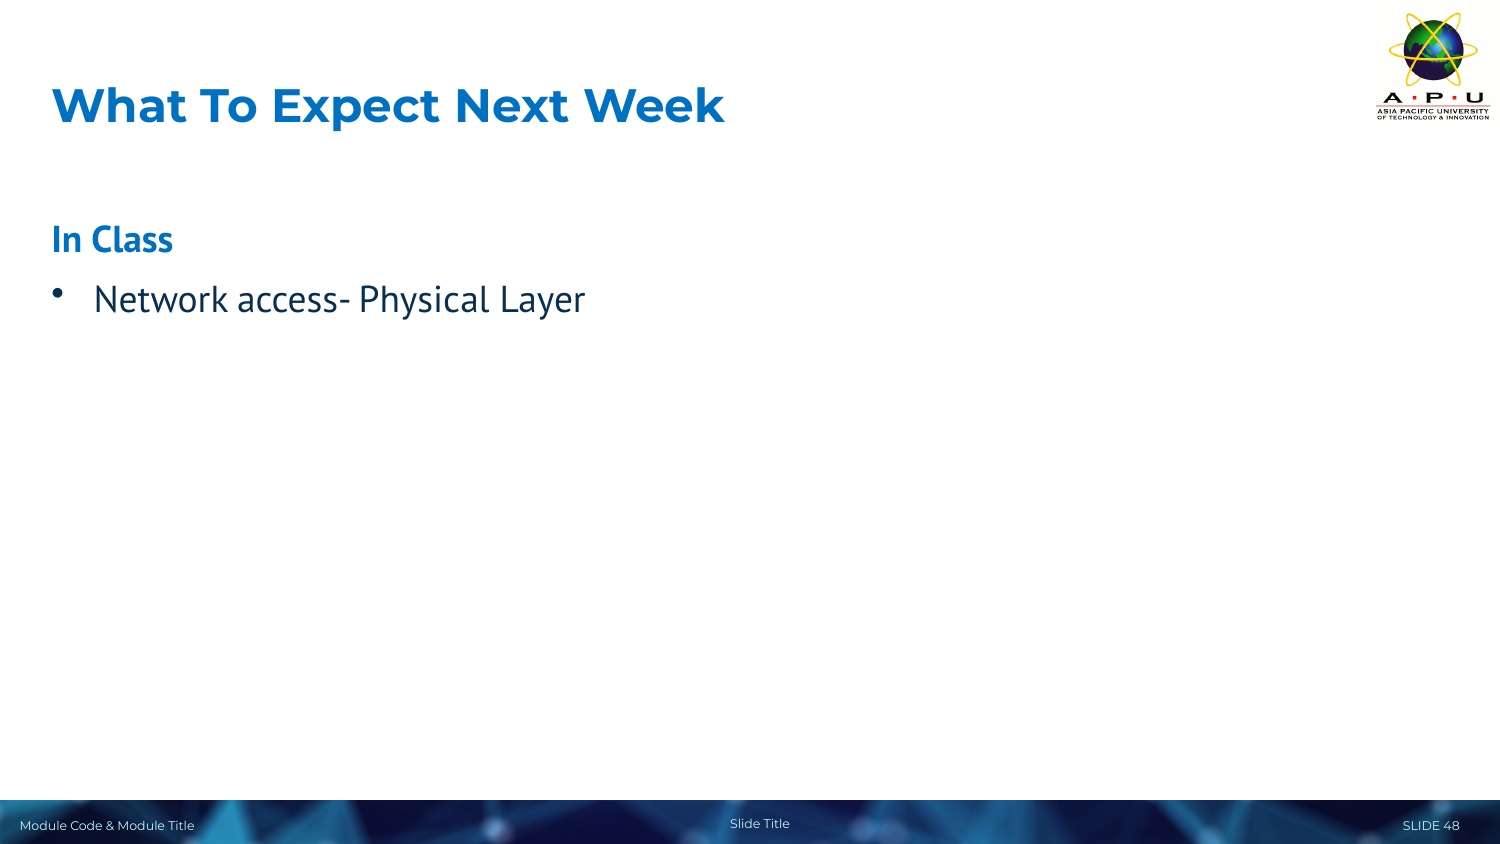

# What To Expect Next Week
In Class
Network access- Physical Layer